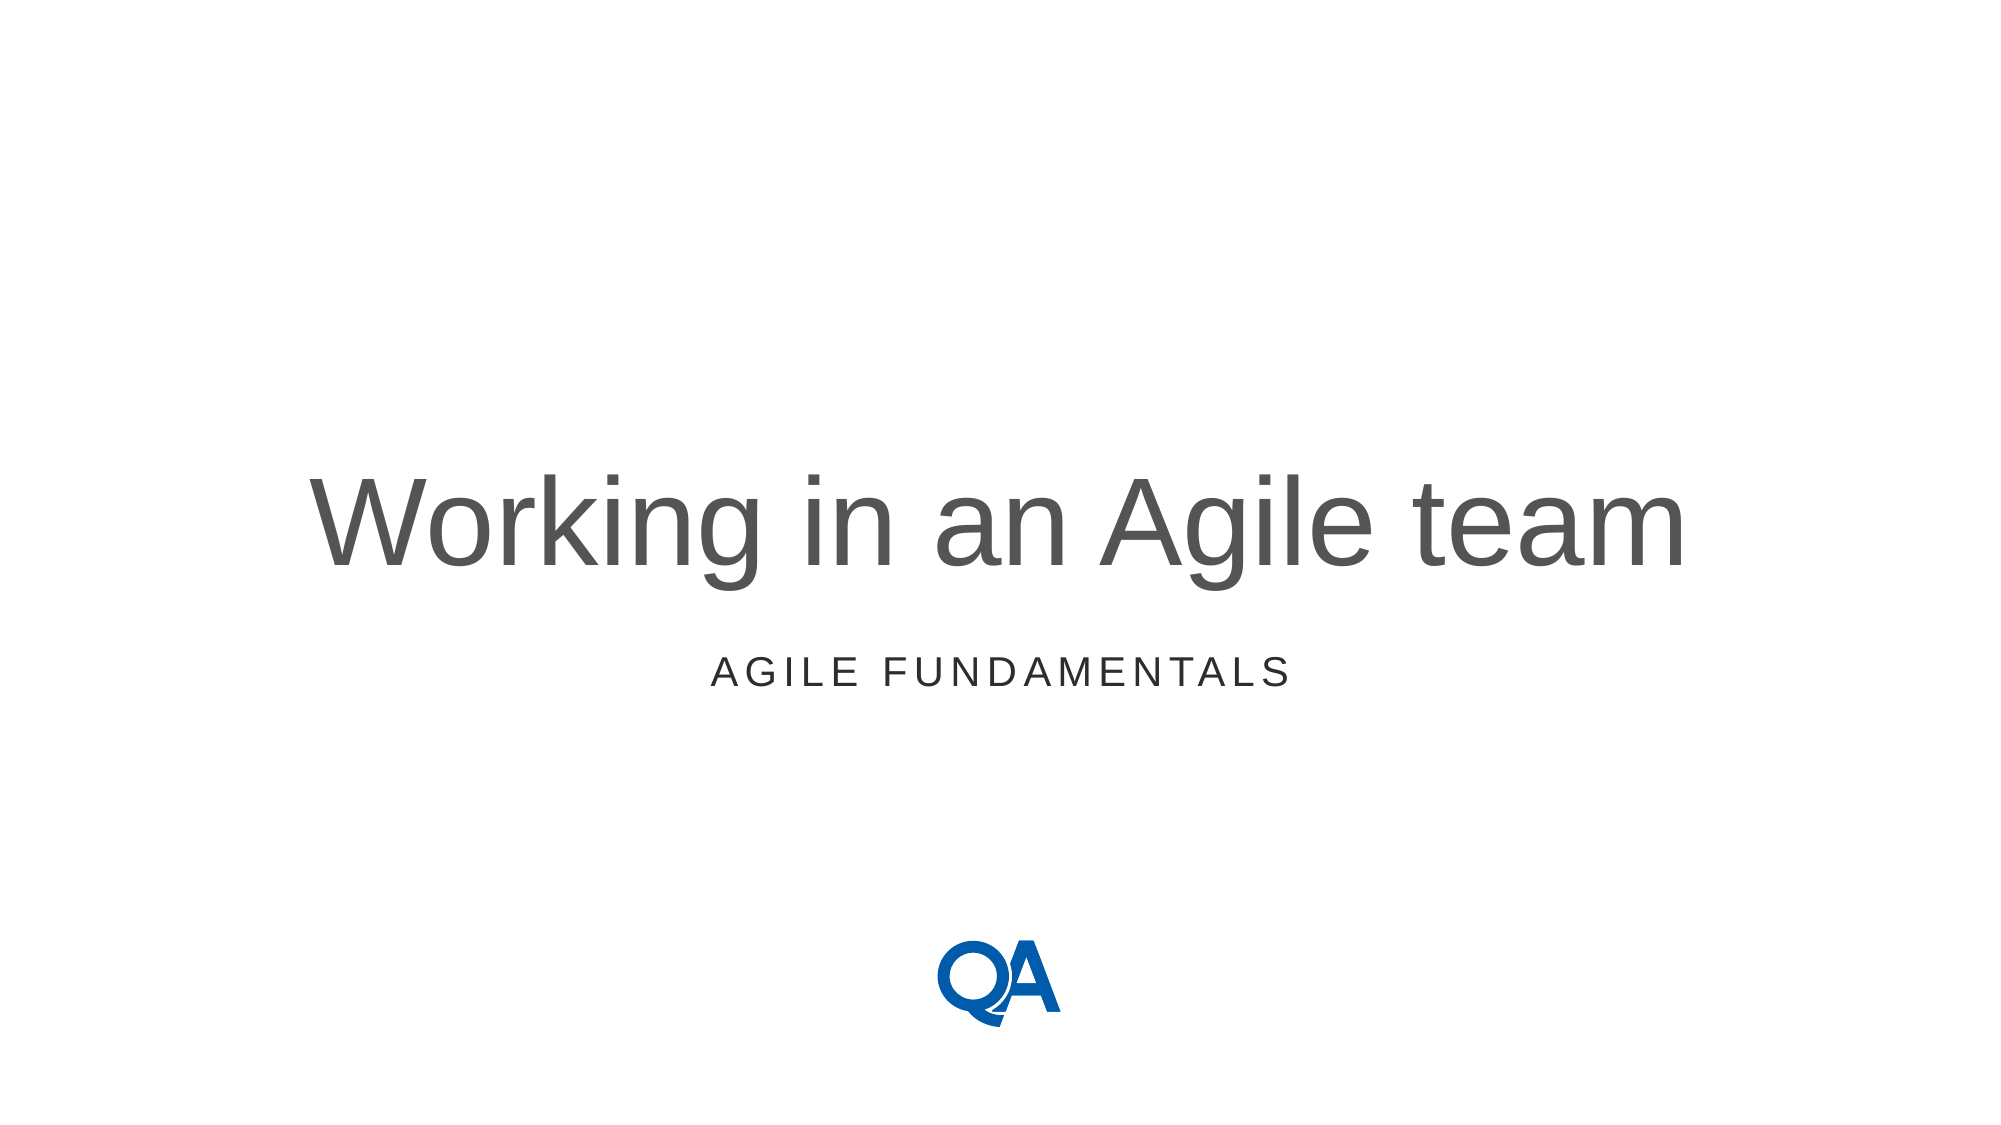

# Working in an Agile team
Agile Fundamentals